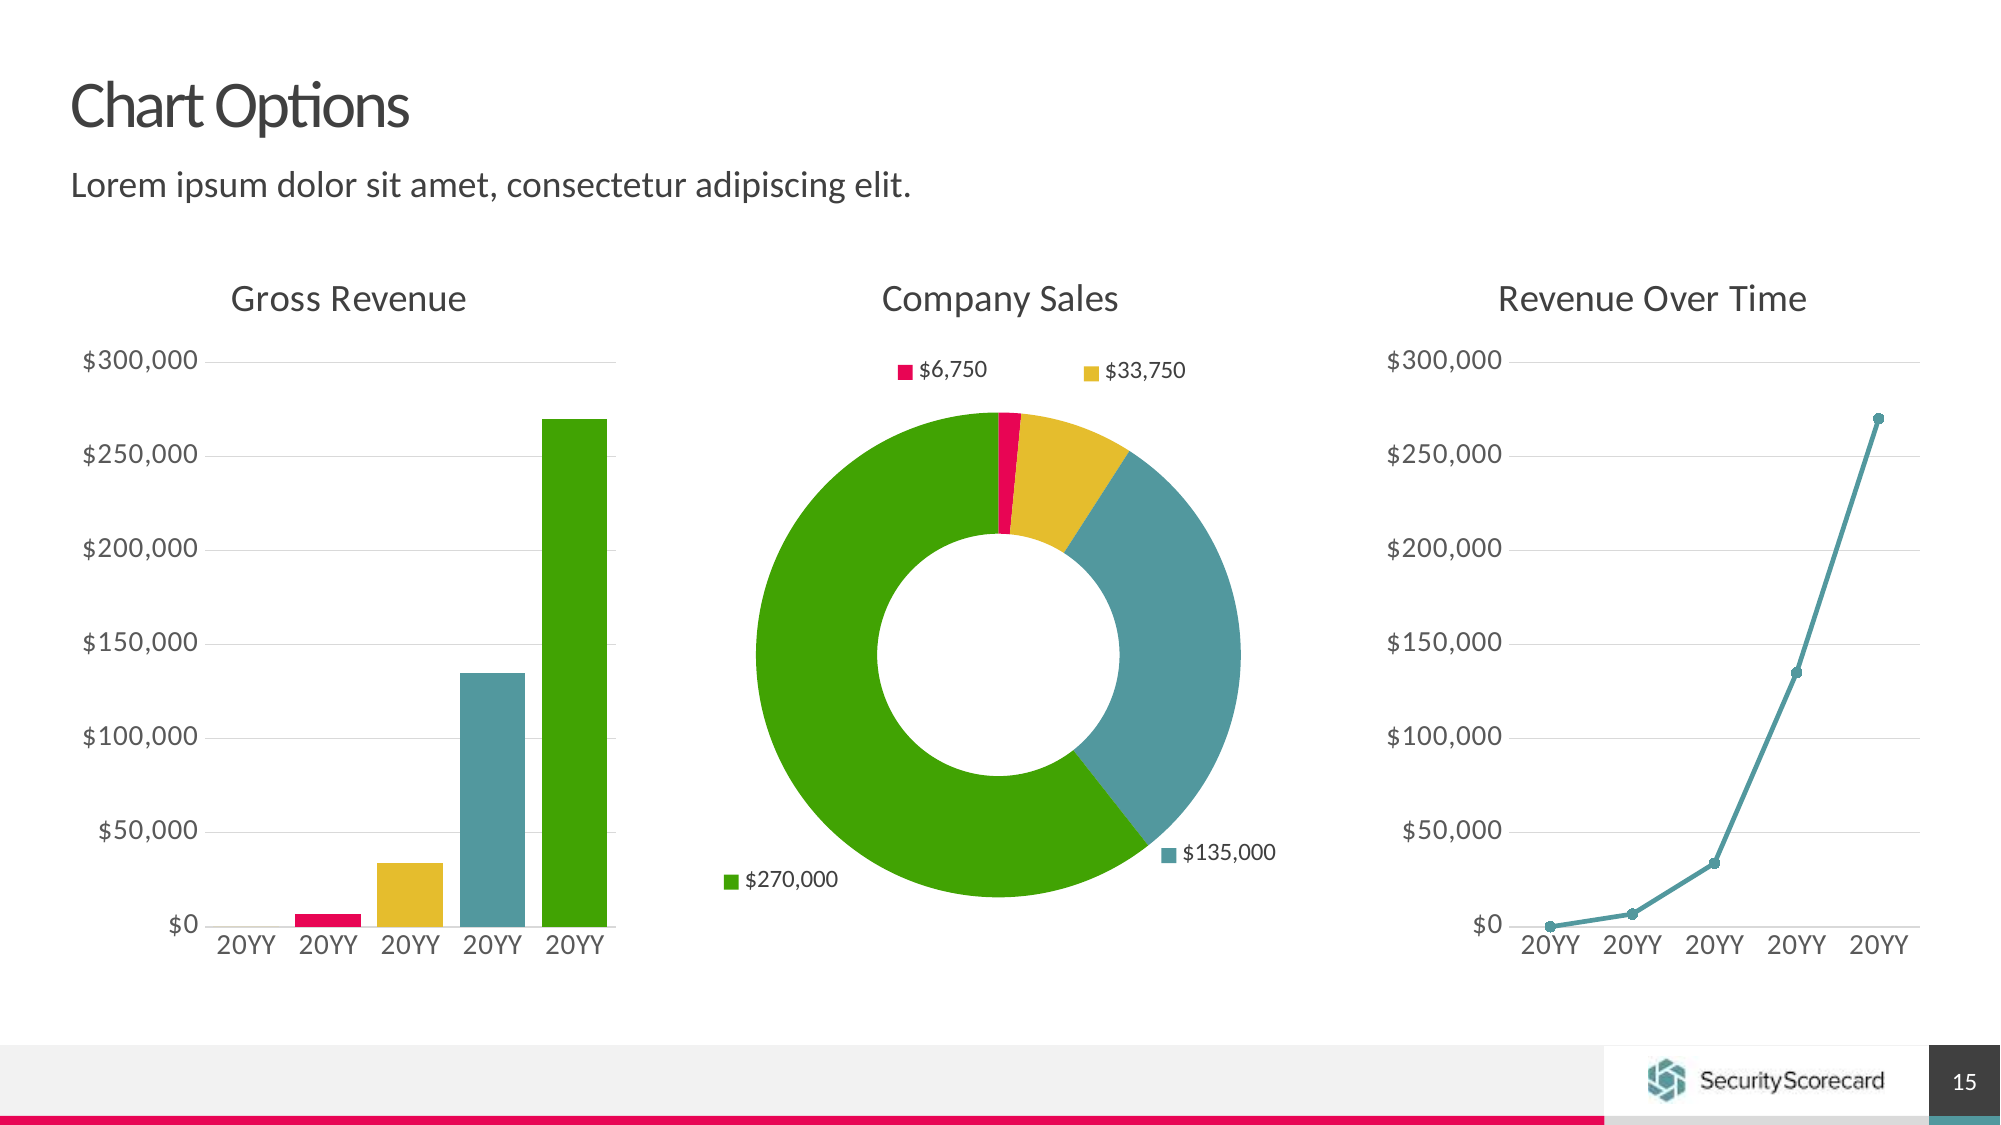

# Chart Options
Lorem ipsum dolor sit amet, consectetur adipiscing elit.

### Chart: Gross Revenue

| Category | Series 1 |
|---|---|
| 20YY | 0.0 |
| 20YY | 6750.0 |
| 20YY | 33750.0 |
| 20YY | 135000.0 |
| 20YY | 270000.0 |

### Chart: Company Sales

| Category | Series 1 |
|---|---|
| 20YY | 0.0 |
| 20YY | 6750.0 |
| 20YY | 33750.0 |
| 20YY | 135000.0 |
| 20YY | 270000.0 |

### Chart: Revenue Over Time

| Category | Series 1 |
|---|---|
| 20YY | 0.0 |
| 20YY | 6750.0 |
| 20YY | 33750.0 |
| 20YY | 135000.0 |
| 20YY | 270000.0 |
15